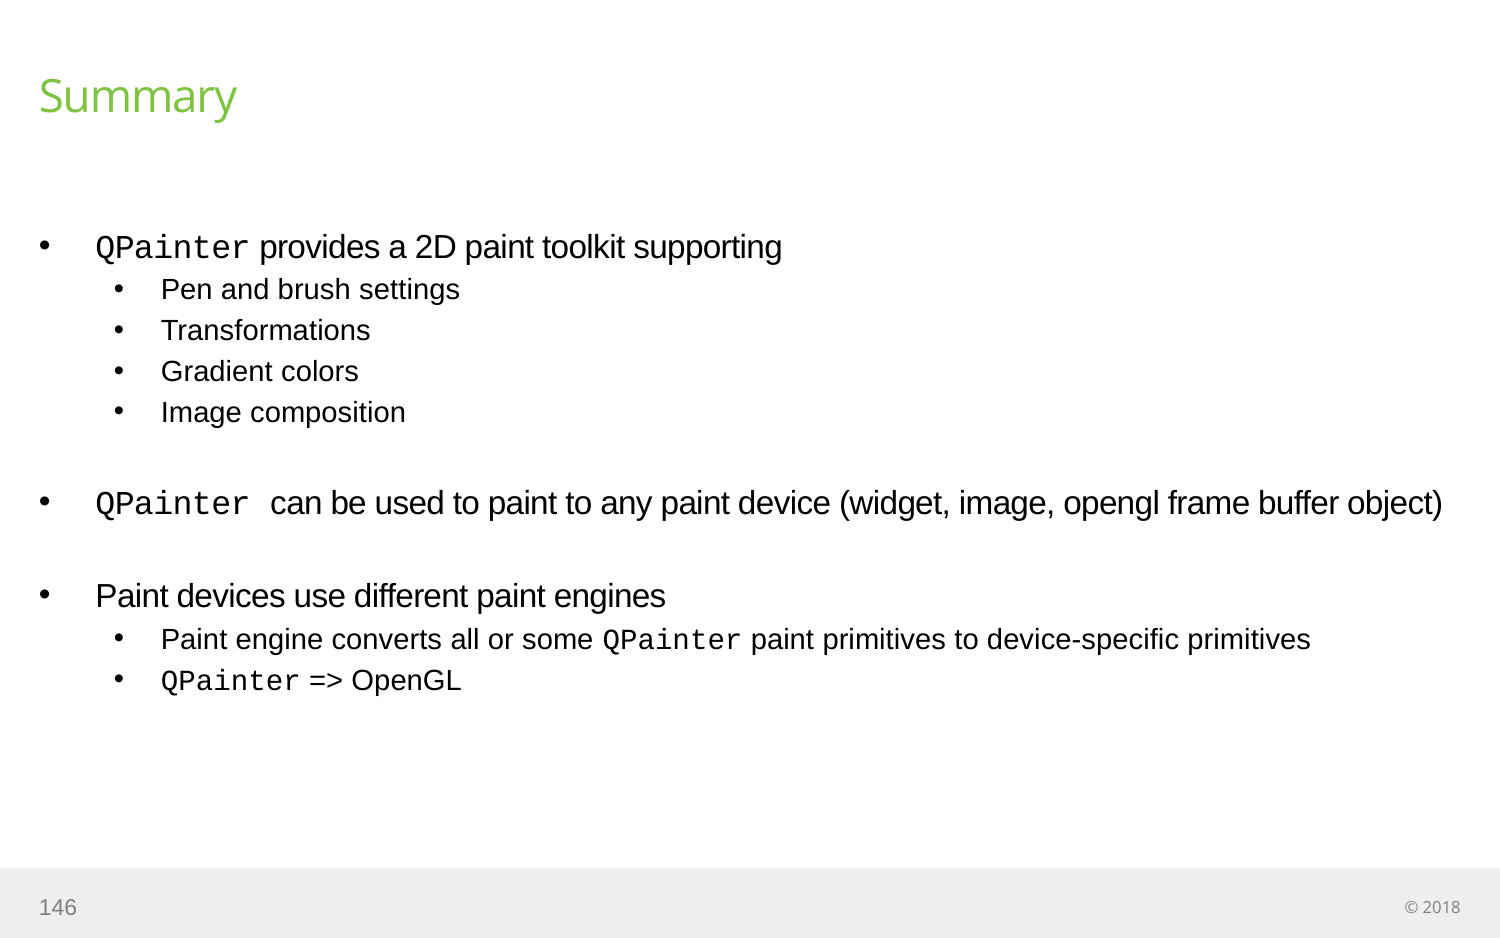

# Summary

QPainter provides a 2D paint toolkit supporting
Pen and brush settings
Transformations
Gradient colors
Image composition

QPainter can be used to paint to any paint device (widget, image, opengl frame buffer object)

Paint devices use different paint engines
Paint engine converts all or some QPainter paint primitives to device-specific primitives
QPainter => OpenGL

146
© 2018